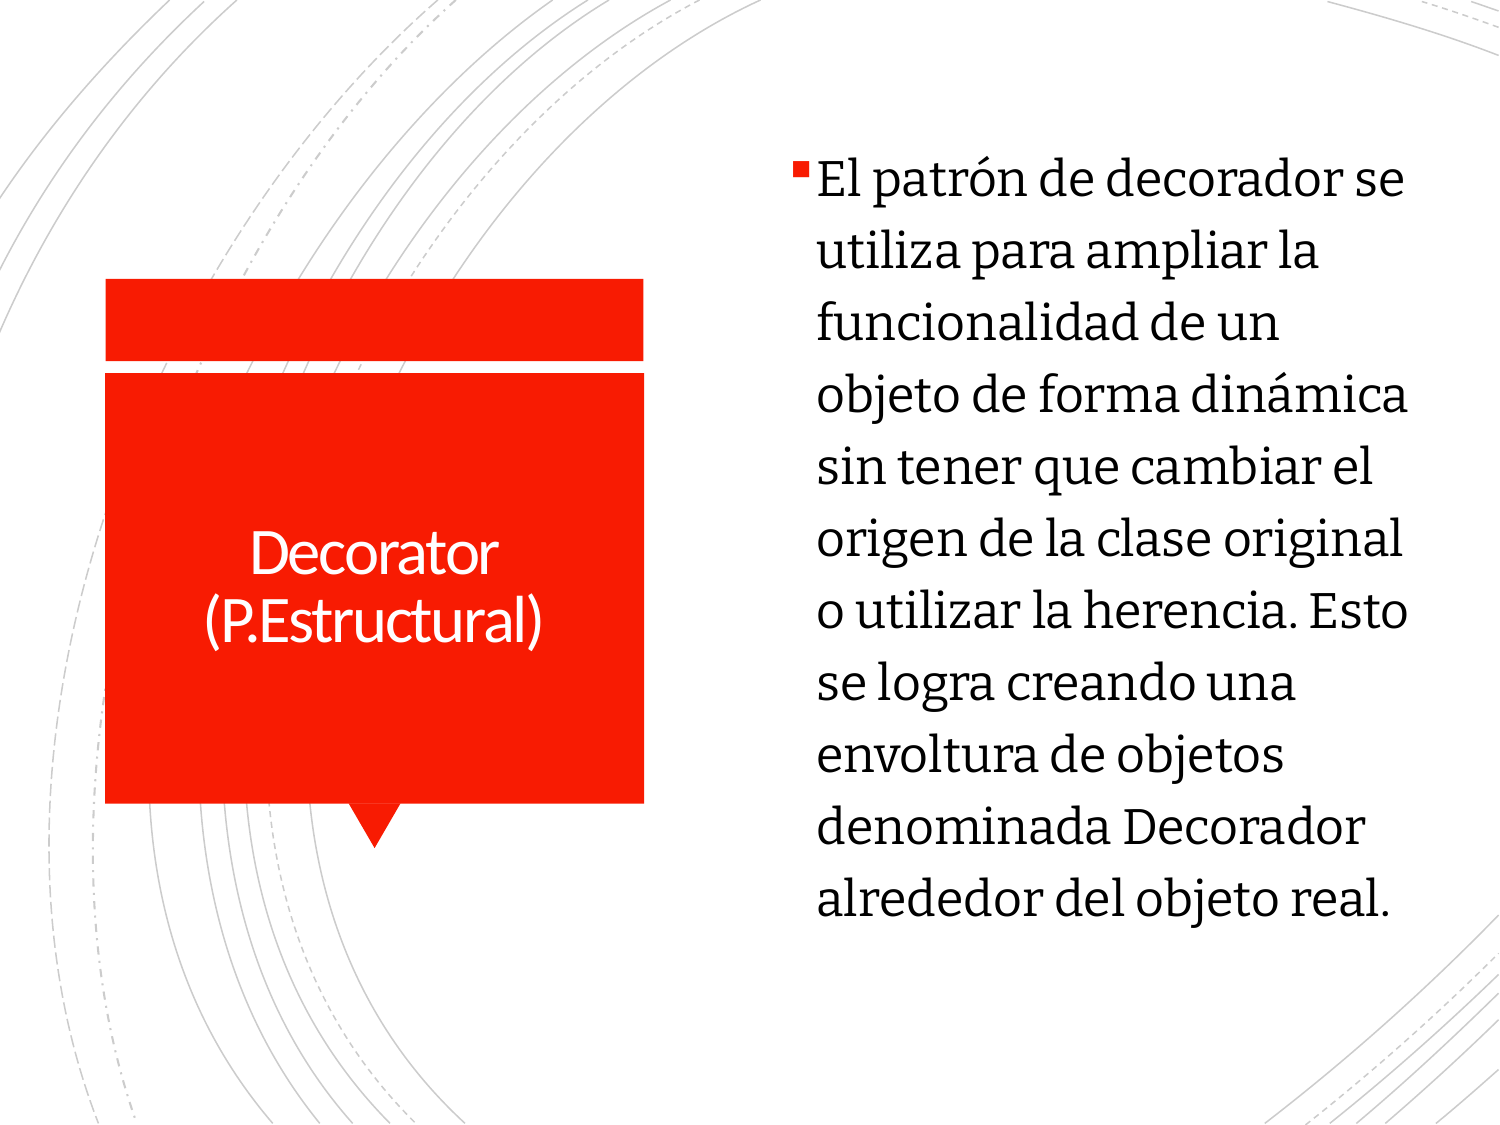

El patrón de decorador se utiliza para ampliar la funcionalidad de un objeto de forma dinámica sin tener que cambiar el origen de la clase original o utilizar la herencia. Esto se logra creando una envoltura de objetos denominada Decorador alrededor del objeto real.
# Decorator (P.Estructural)